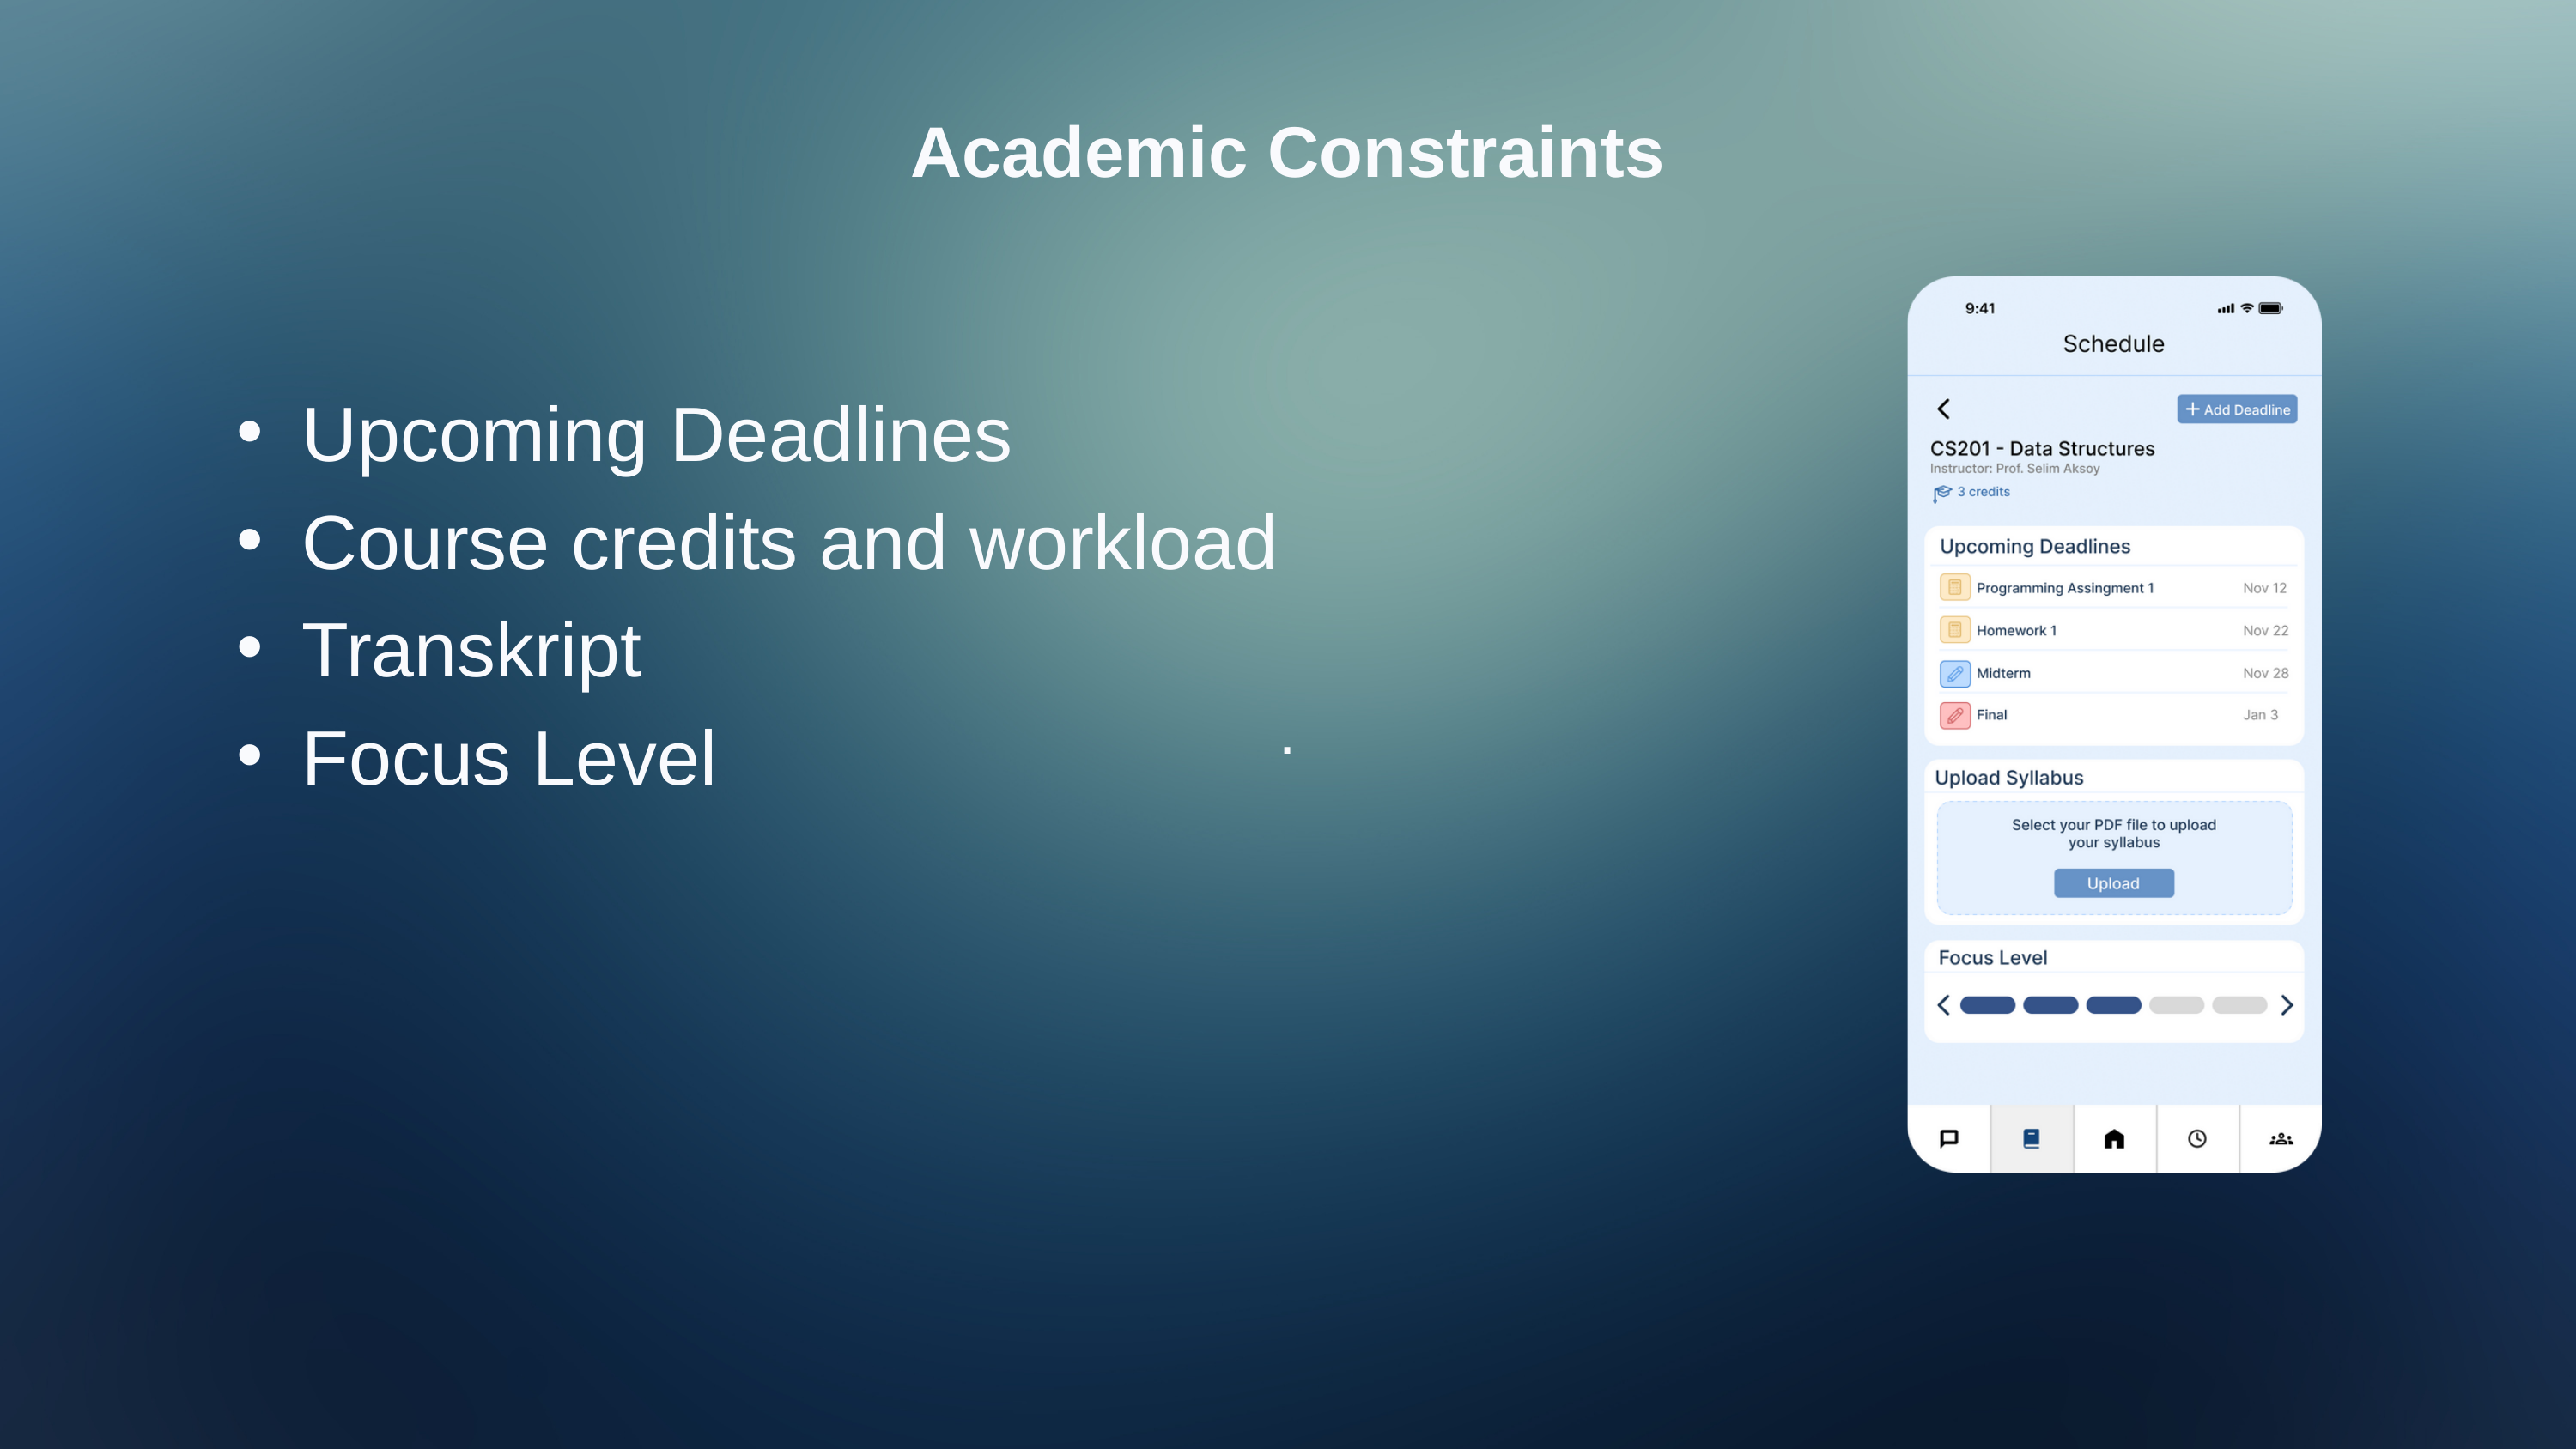

Academic Constraints

Upcoming Deadlines
Course credits and workload
Transkript
Focus Level
.